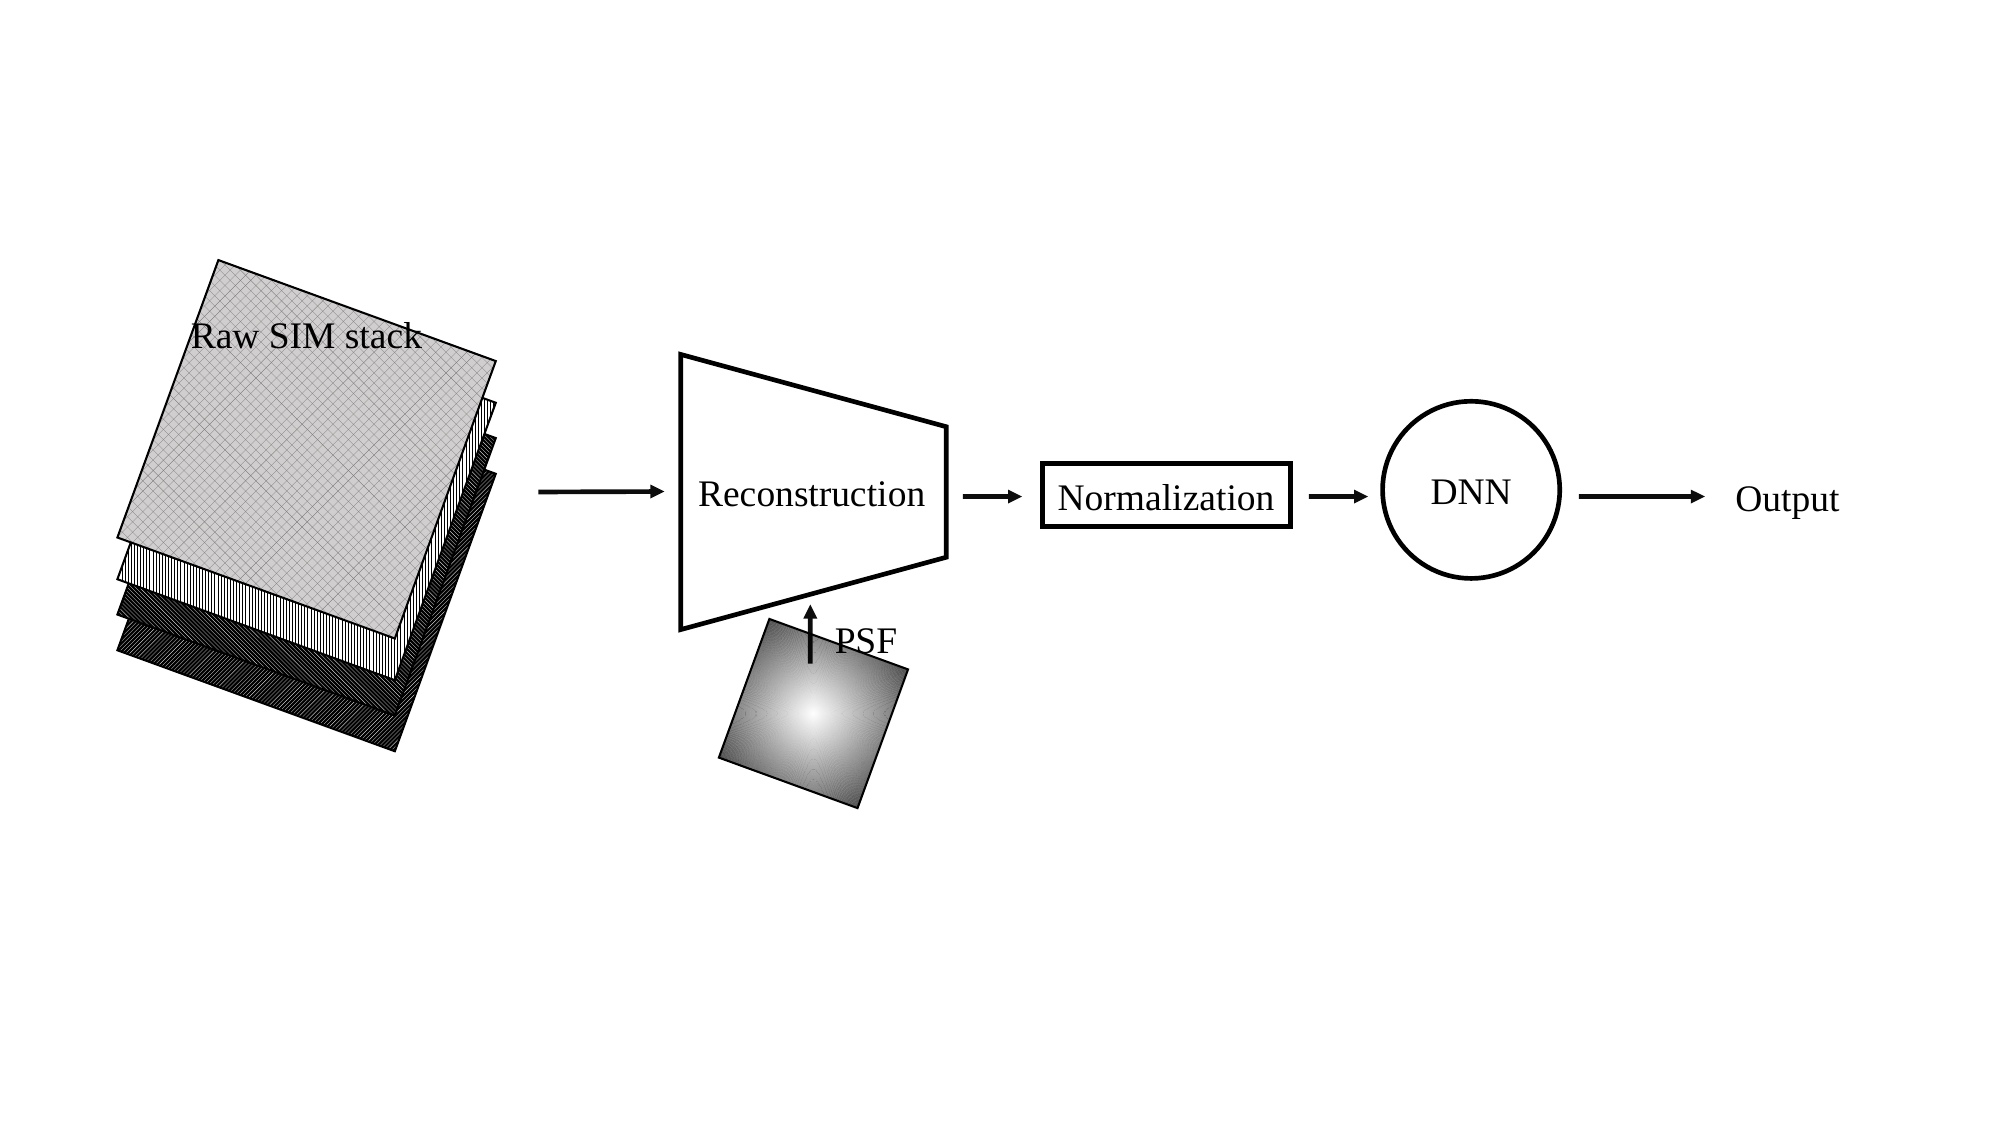

Raw SIM stack

Reconstruction

DNN

Normalization
Output
PSF